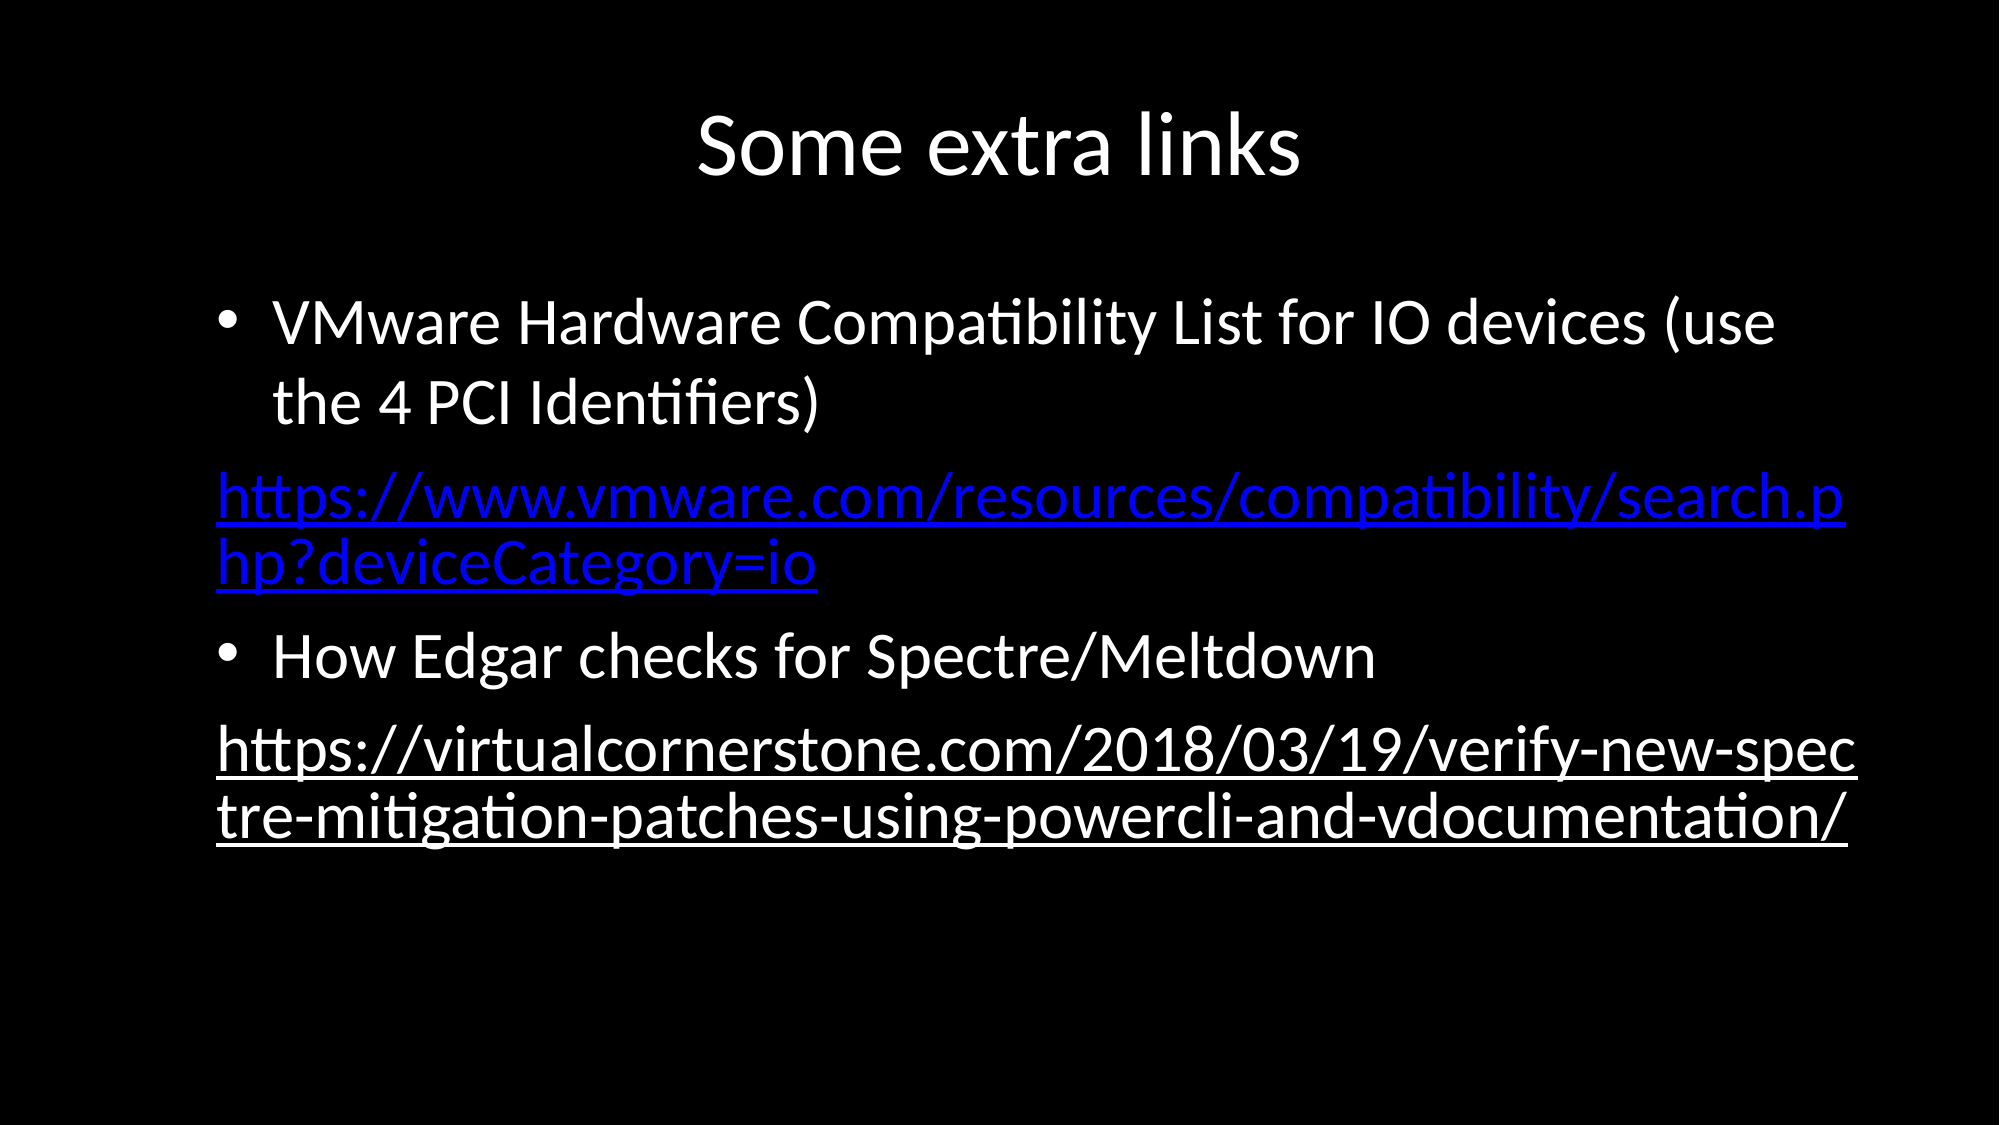

# Some extra links
VMware Hardware Compatibility List for IO devices (use the 4 PCI Identifiers)
https://www.vmware.com/resources/compatibility/search.php?deviceCategory=io
How Edgar checks for Spectre/Meltdown
https://virtualcornerstone.com/2018/03/19/verify-new-spectre-mitigation-patches-using-powercli-and-vdocumentation/